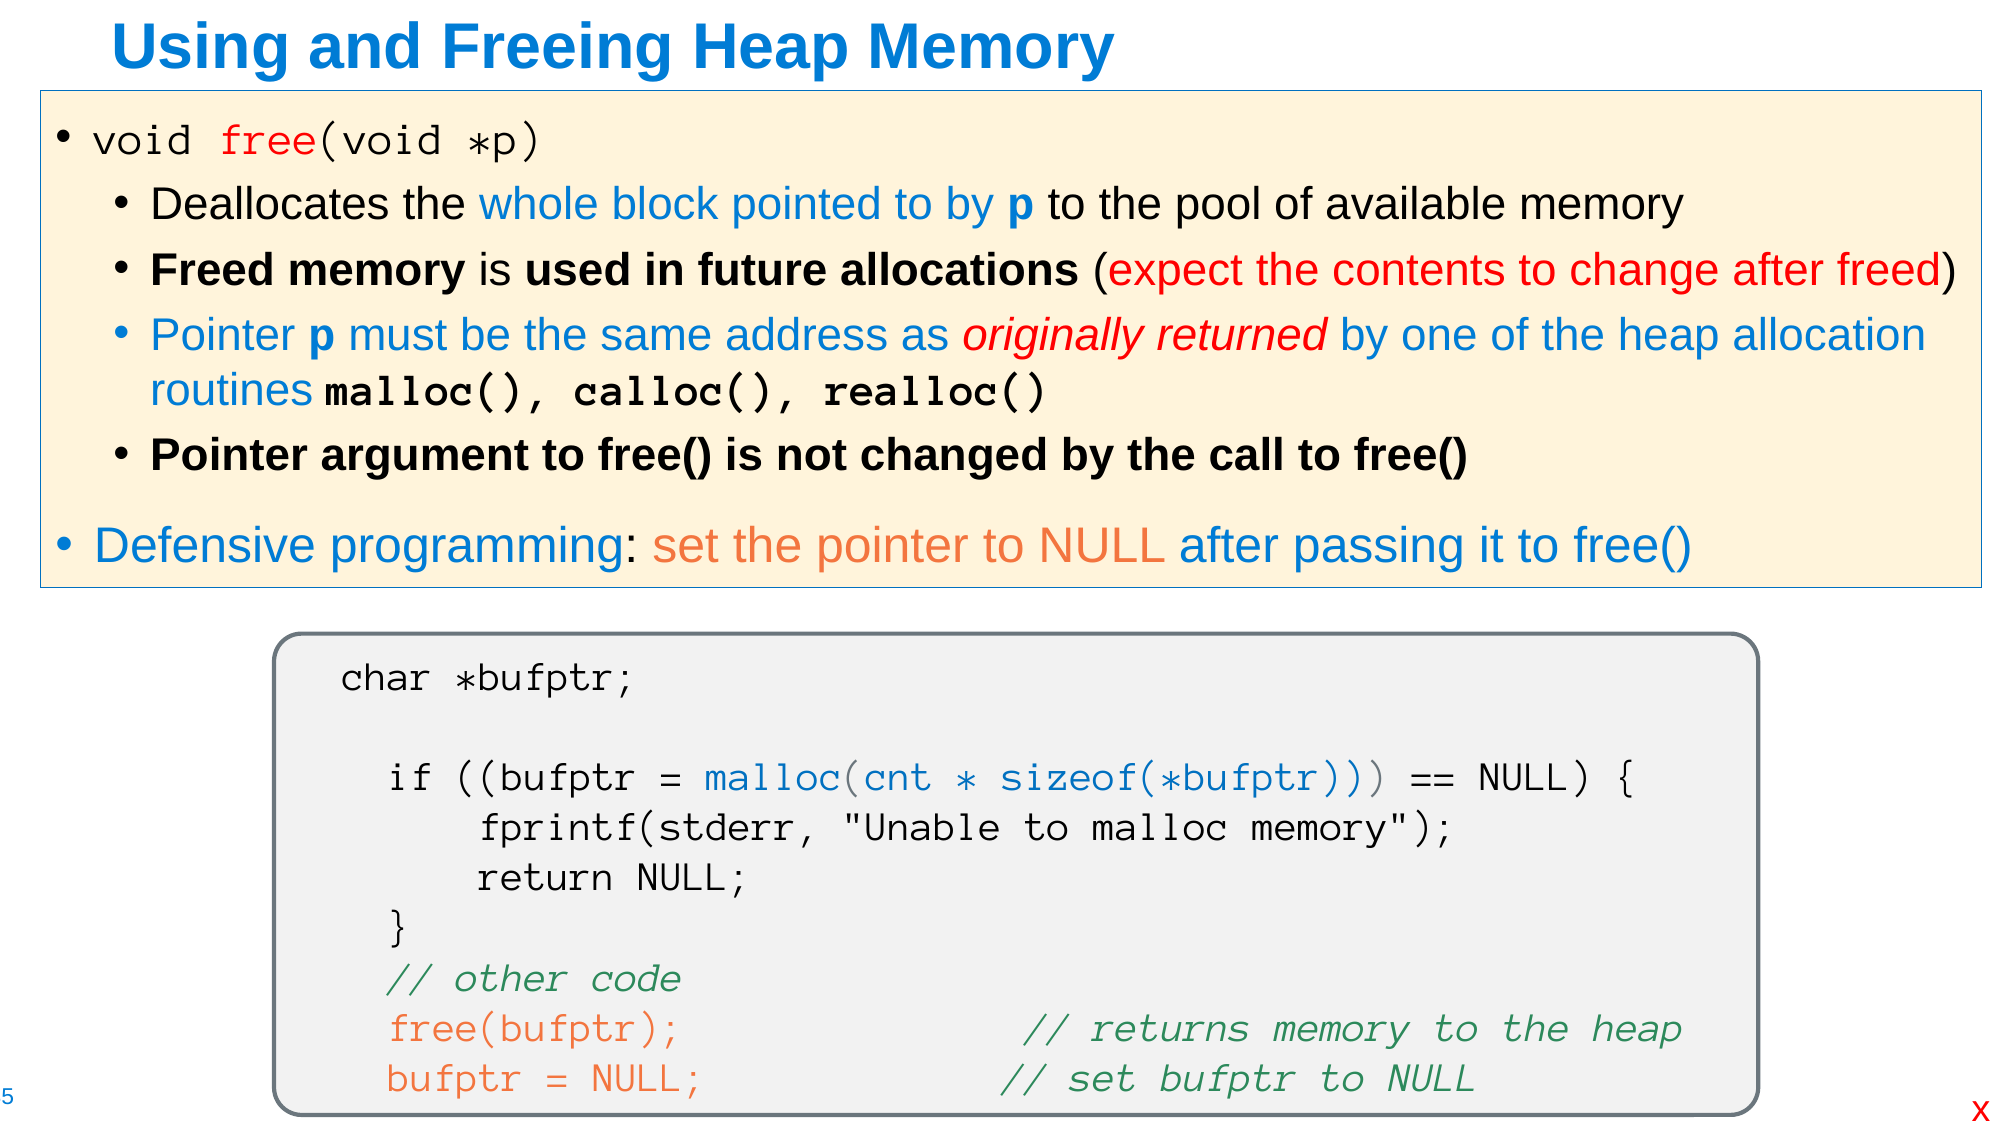

# Using and Freeing Heap Memory
void free(void *p)
Deallocates the whole block pointed to by p to the pool of available memory
Freed memory is used in future allocations (expect the contents to change after freed)
Pointer p must be the same address as originally returned by one of the heap allocation routines malloc(), calloc(), realloc()
Pointer argument to free() is not changed by the call to free()
Defensive programming: set the pointer to NULL after passing it to free()
  char *bufptr;

    if ((bufptr = malloc(cnt * sizeof(*bufptr))) == NULL) {
        fprintf(stderr, "Unable to malloc memory");
        return NULL;
    }
    // other code
    free(bufptr);               // returns memory to the heap
    bufptr = NULL;             // set bufptr to NULL
x